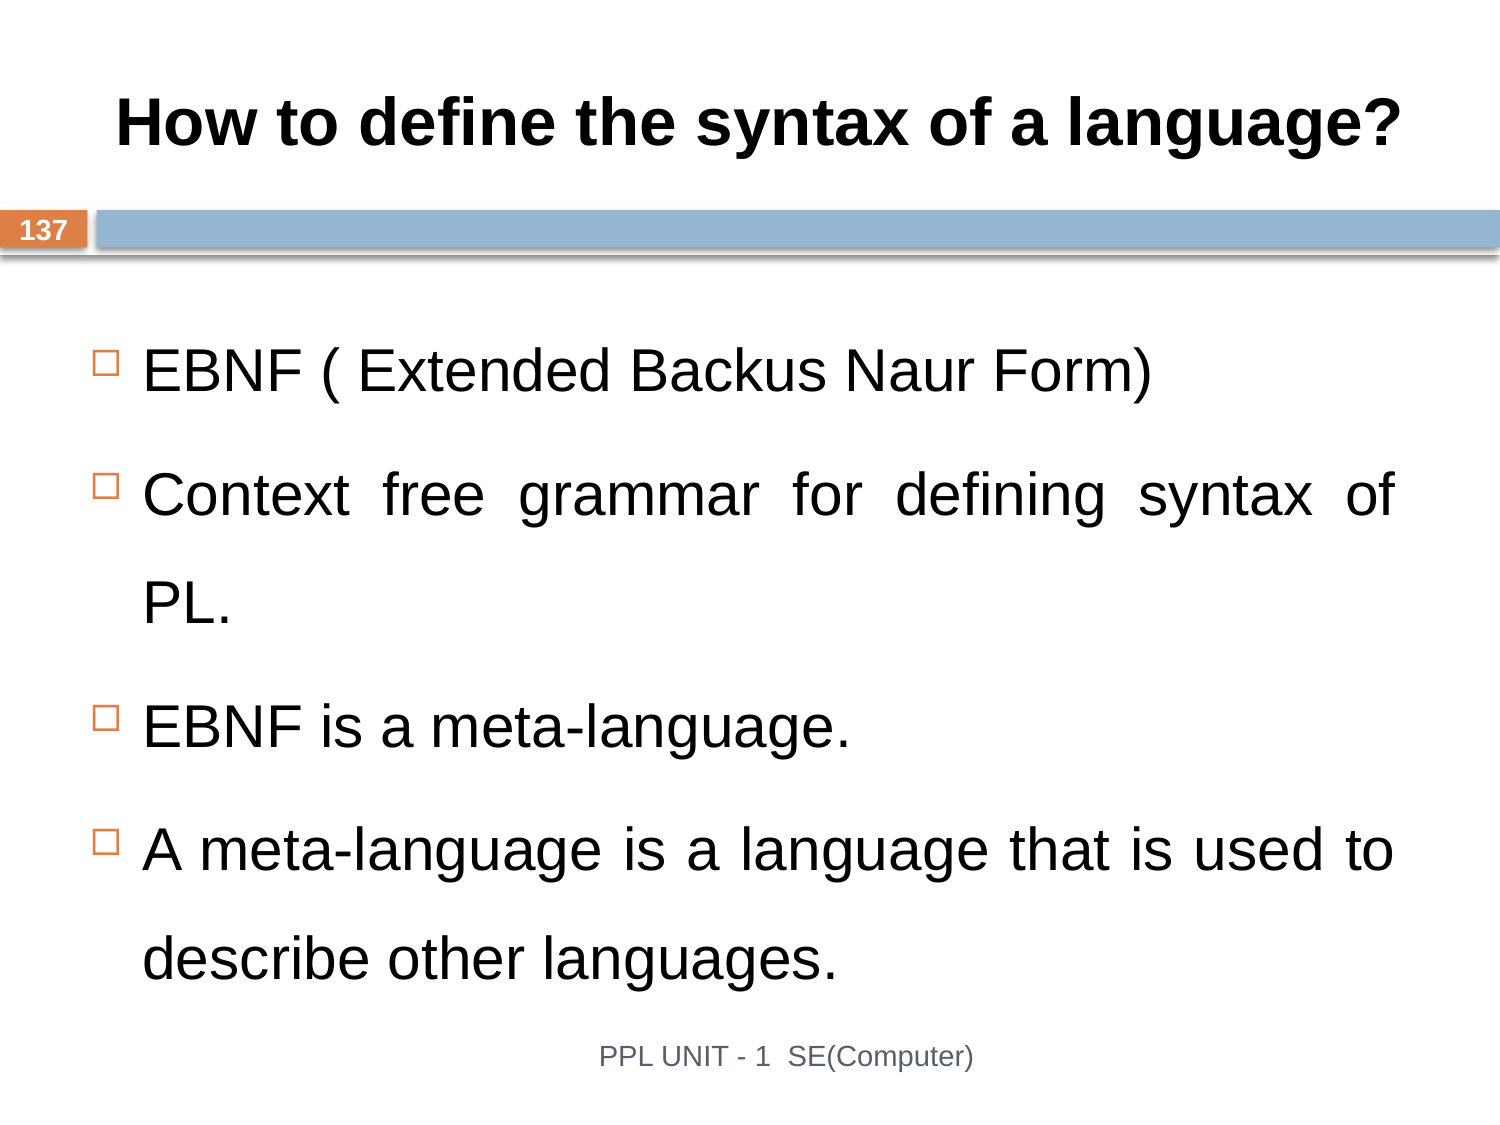

# How to define the syntax of a language?
137
EBNF ( Extended Backus Naur Form)
Context free grammar for defining syntax of PL.
EBNF is a meta-language.
A meta-language is a language that is used to describe other languages.

PPL UNIT - 1  SE(Computer)